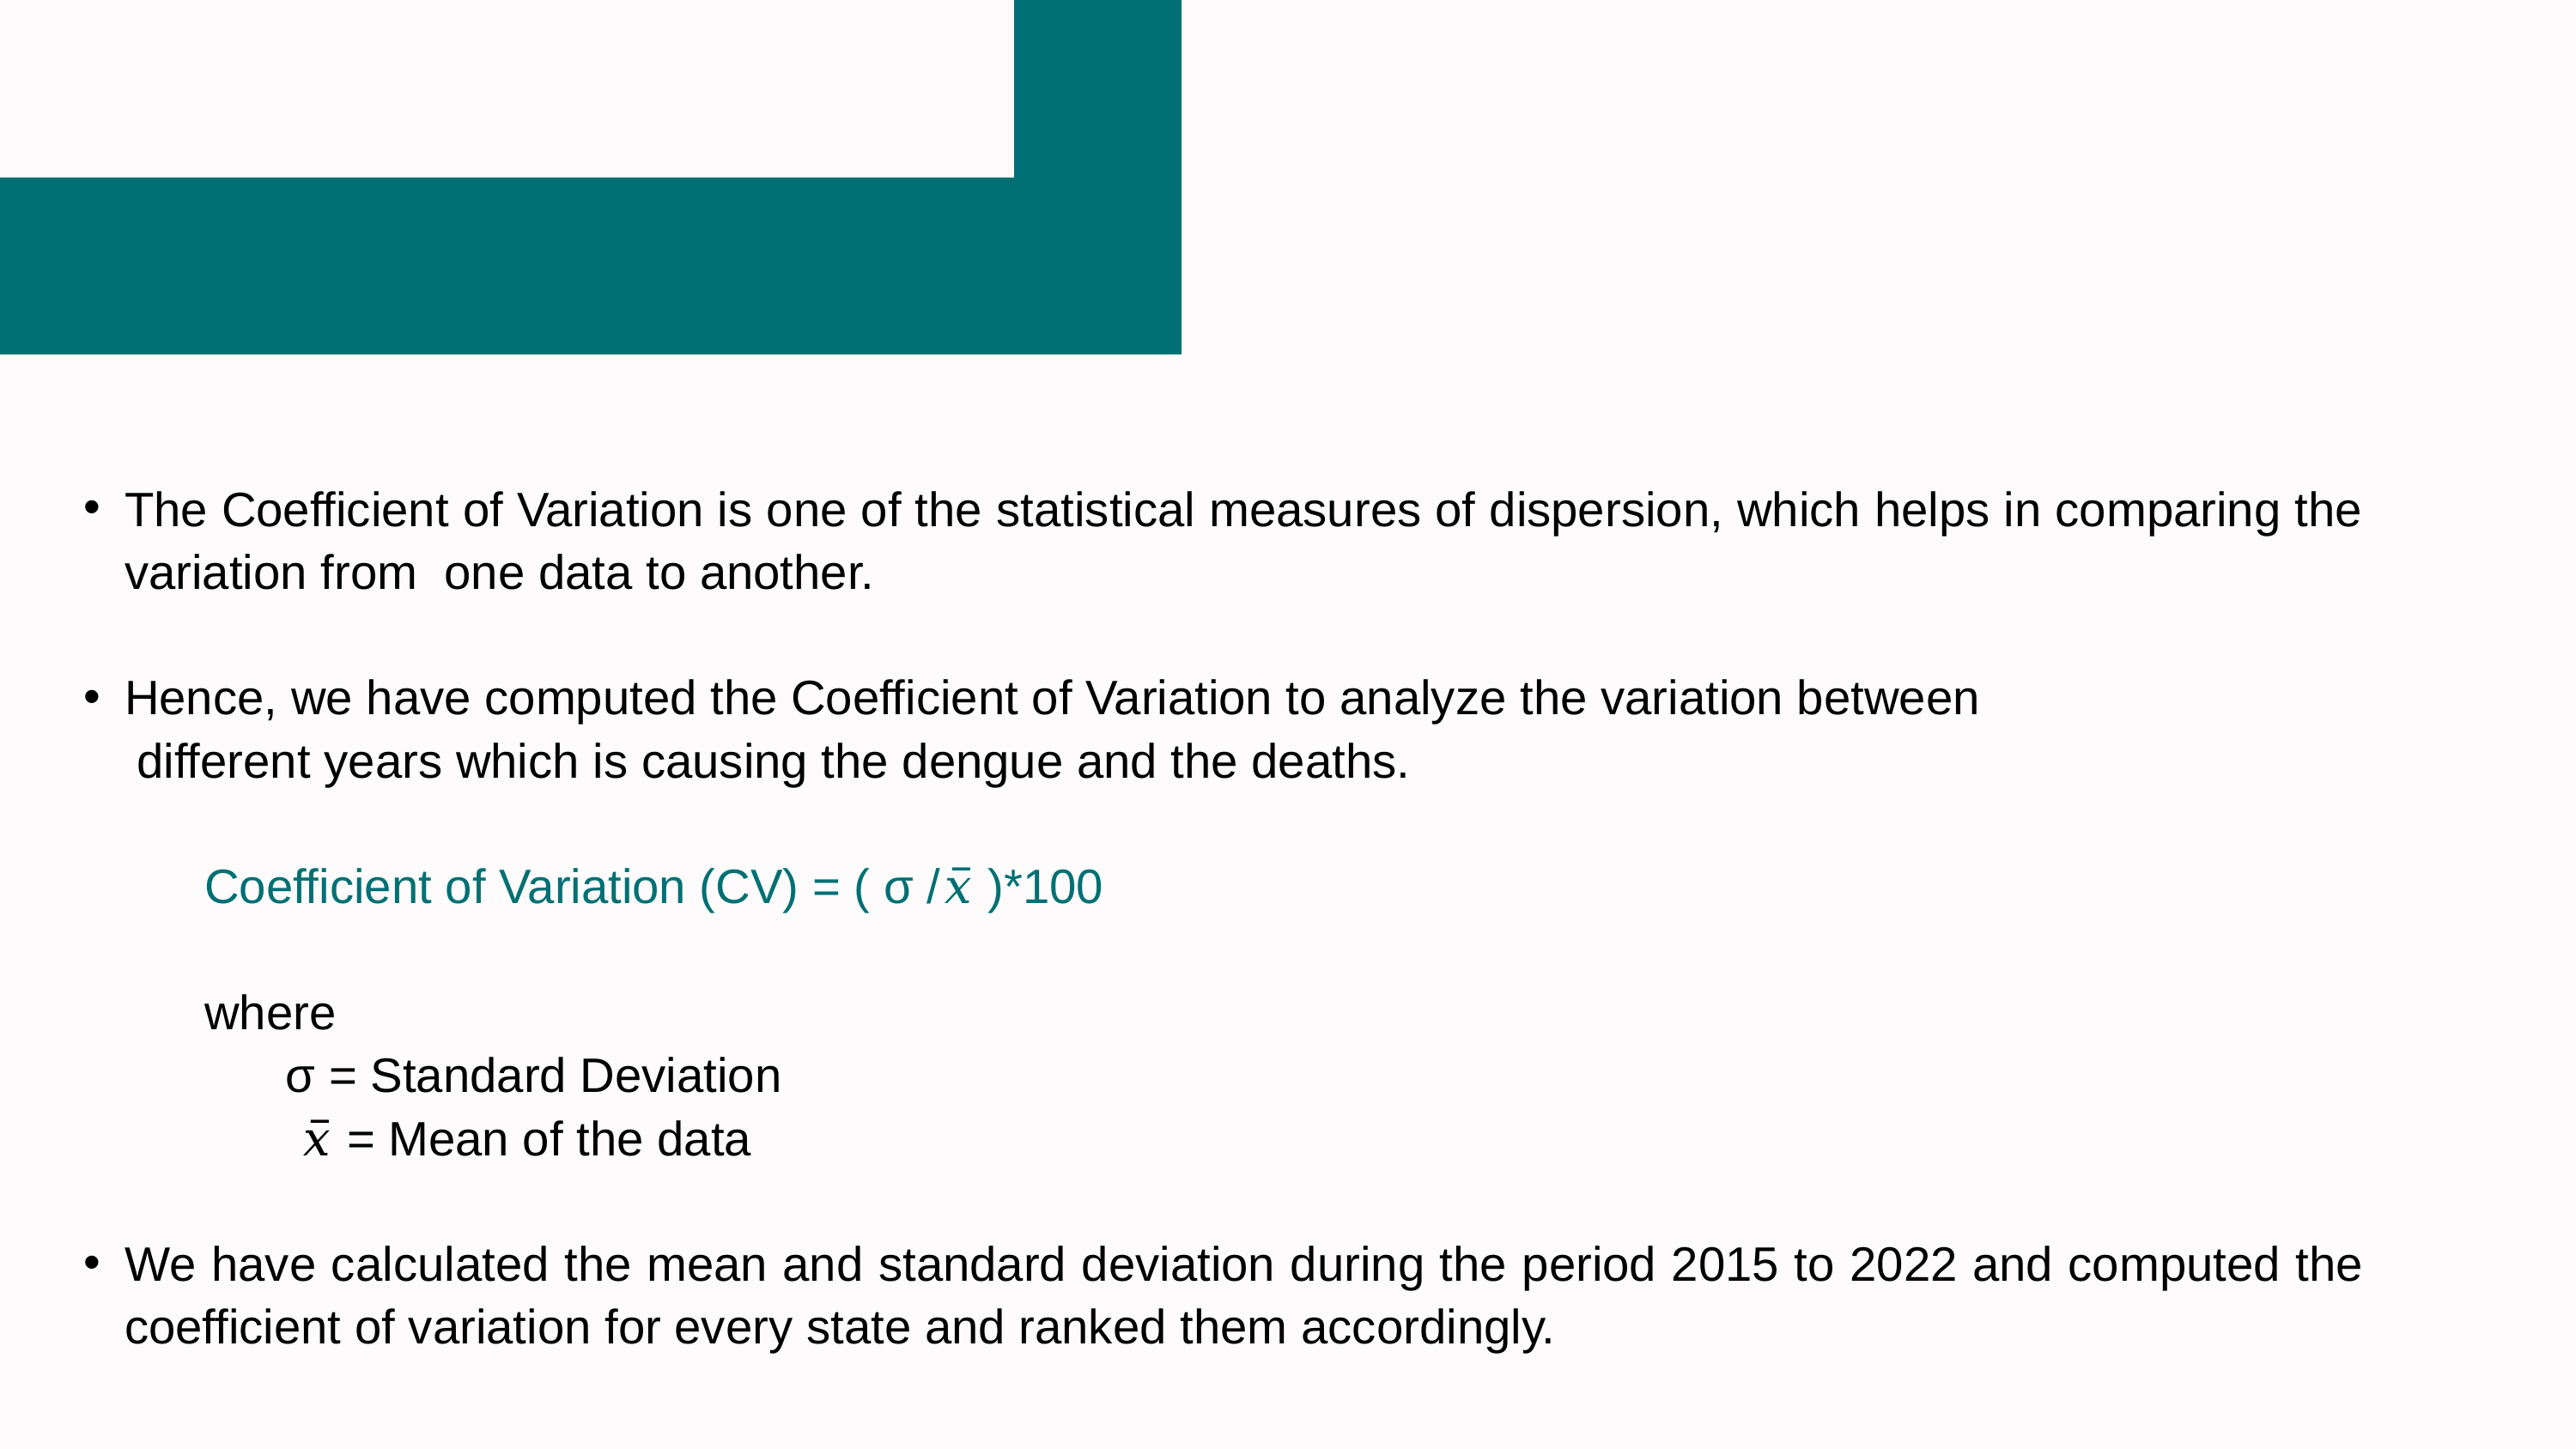

Descriptive Analysis

The Coefficient of Variation is one of the statistical measures of dispersion, which helps in comparing the variation from  one data to another.

Hence, we have computed the Coefficient of Variation to analyze the variation between
       different years which is causing the dengue and the deaths.

            Coefficient of Variation (CV) = ( σ /𝑥̅ )*100

            where
                  σ = Standard Deviation
                   𝑥̅ = Mean of the data

We have calculated the mean and standard deviation during the period 2015 to 2022 and computed the coefficient of variation for every state and ranked them accordingly.